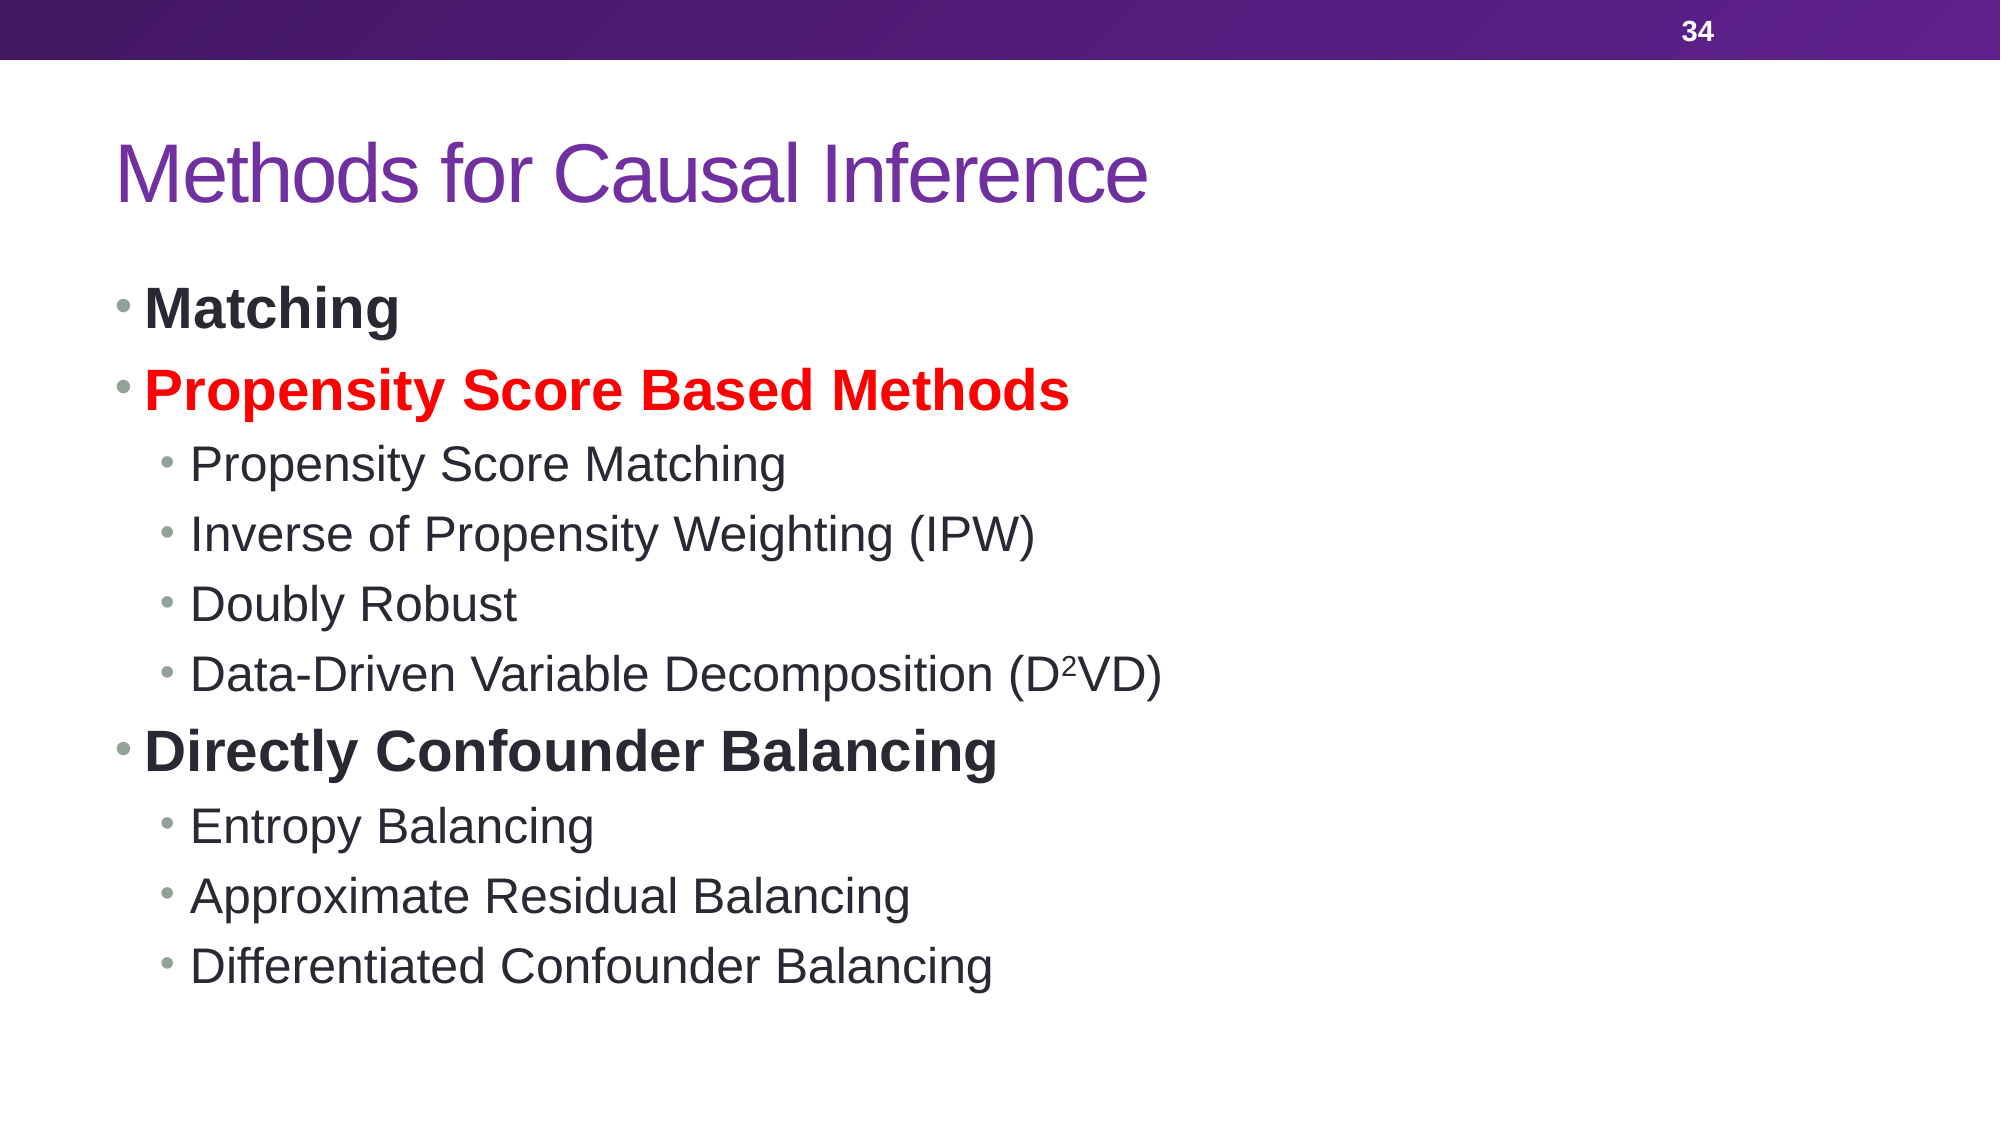

34
# Methods for Causal Inference
Matching
Propensity Score Based Methods
Propensity Score Matching
Inverse of Propensity Weighting (IPW)
Doubly Robust
Data-Driven Variable Decomposition (D2VD)
Directly Confounder Balancing
Entropy Balancing
Approximate Residual Balancing
Differentiated Confounder Balancing